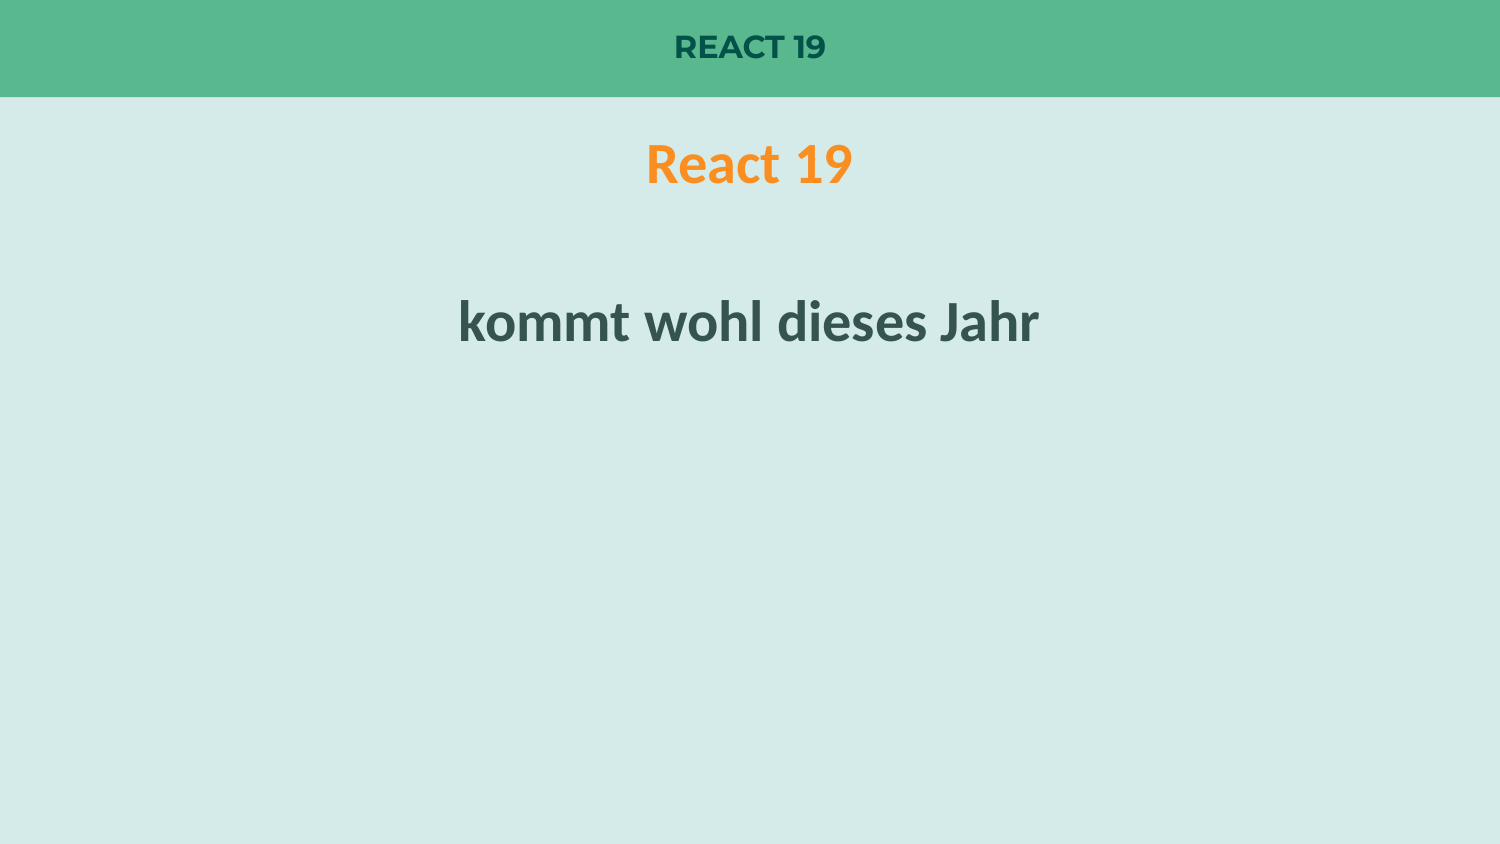

# React 19
React 19

kommt wohl dieses Jahr